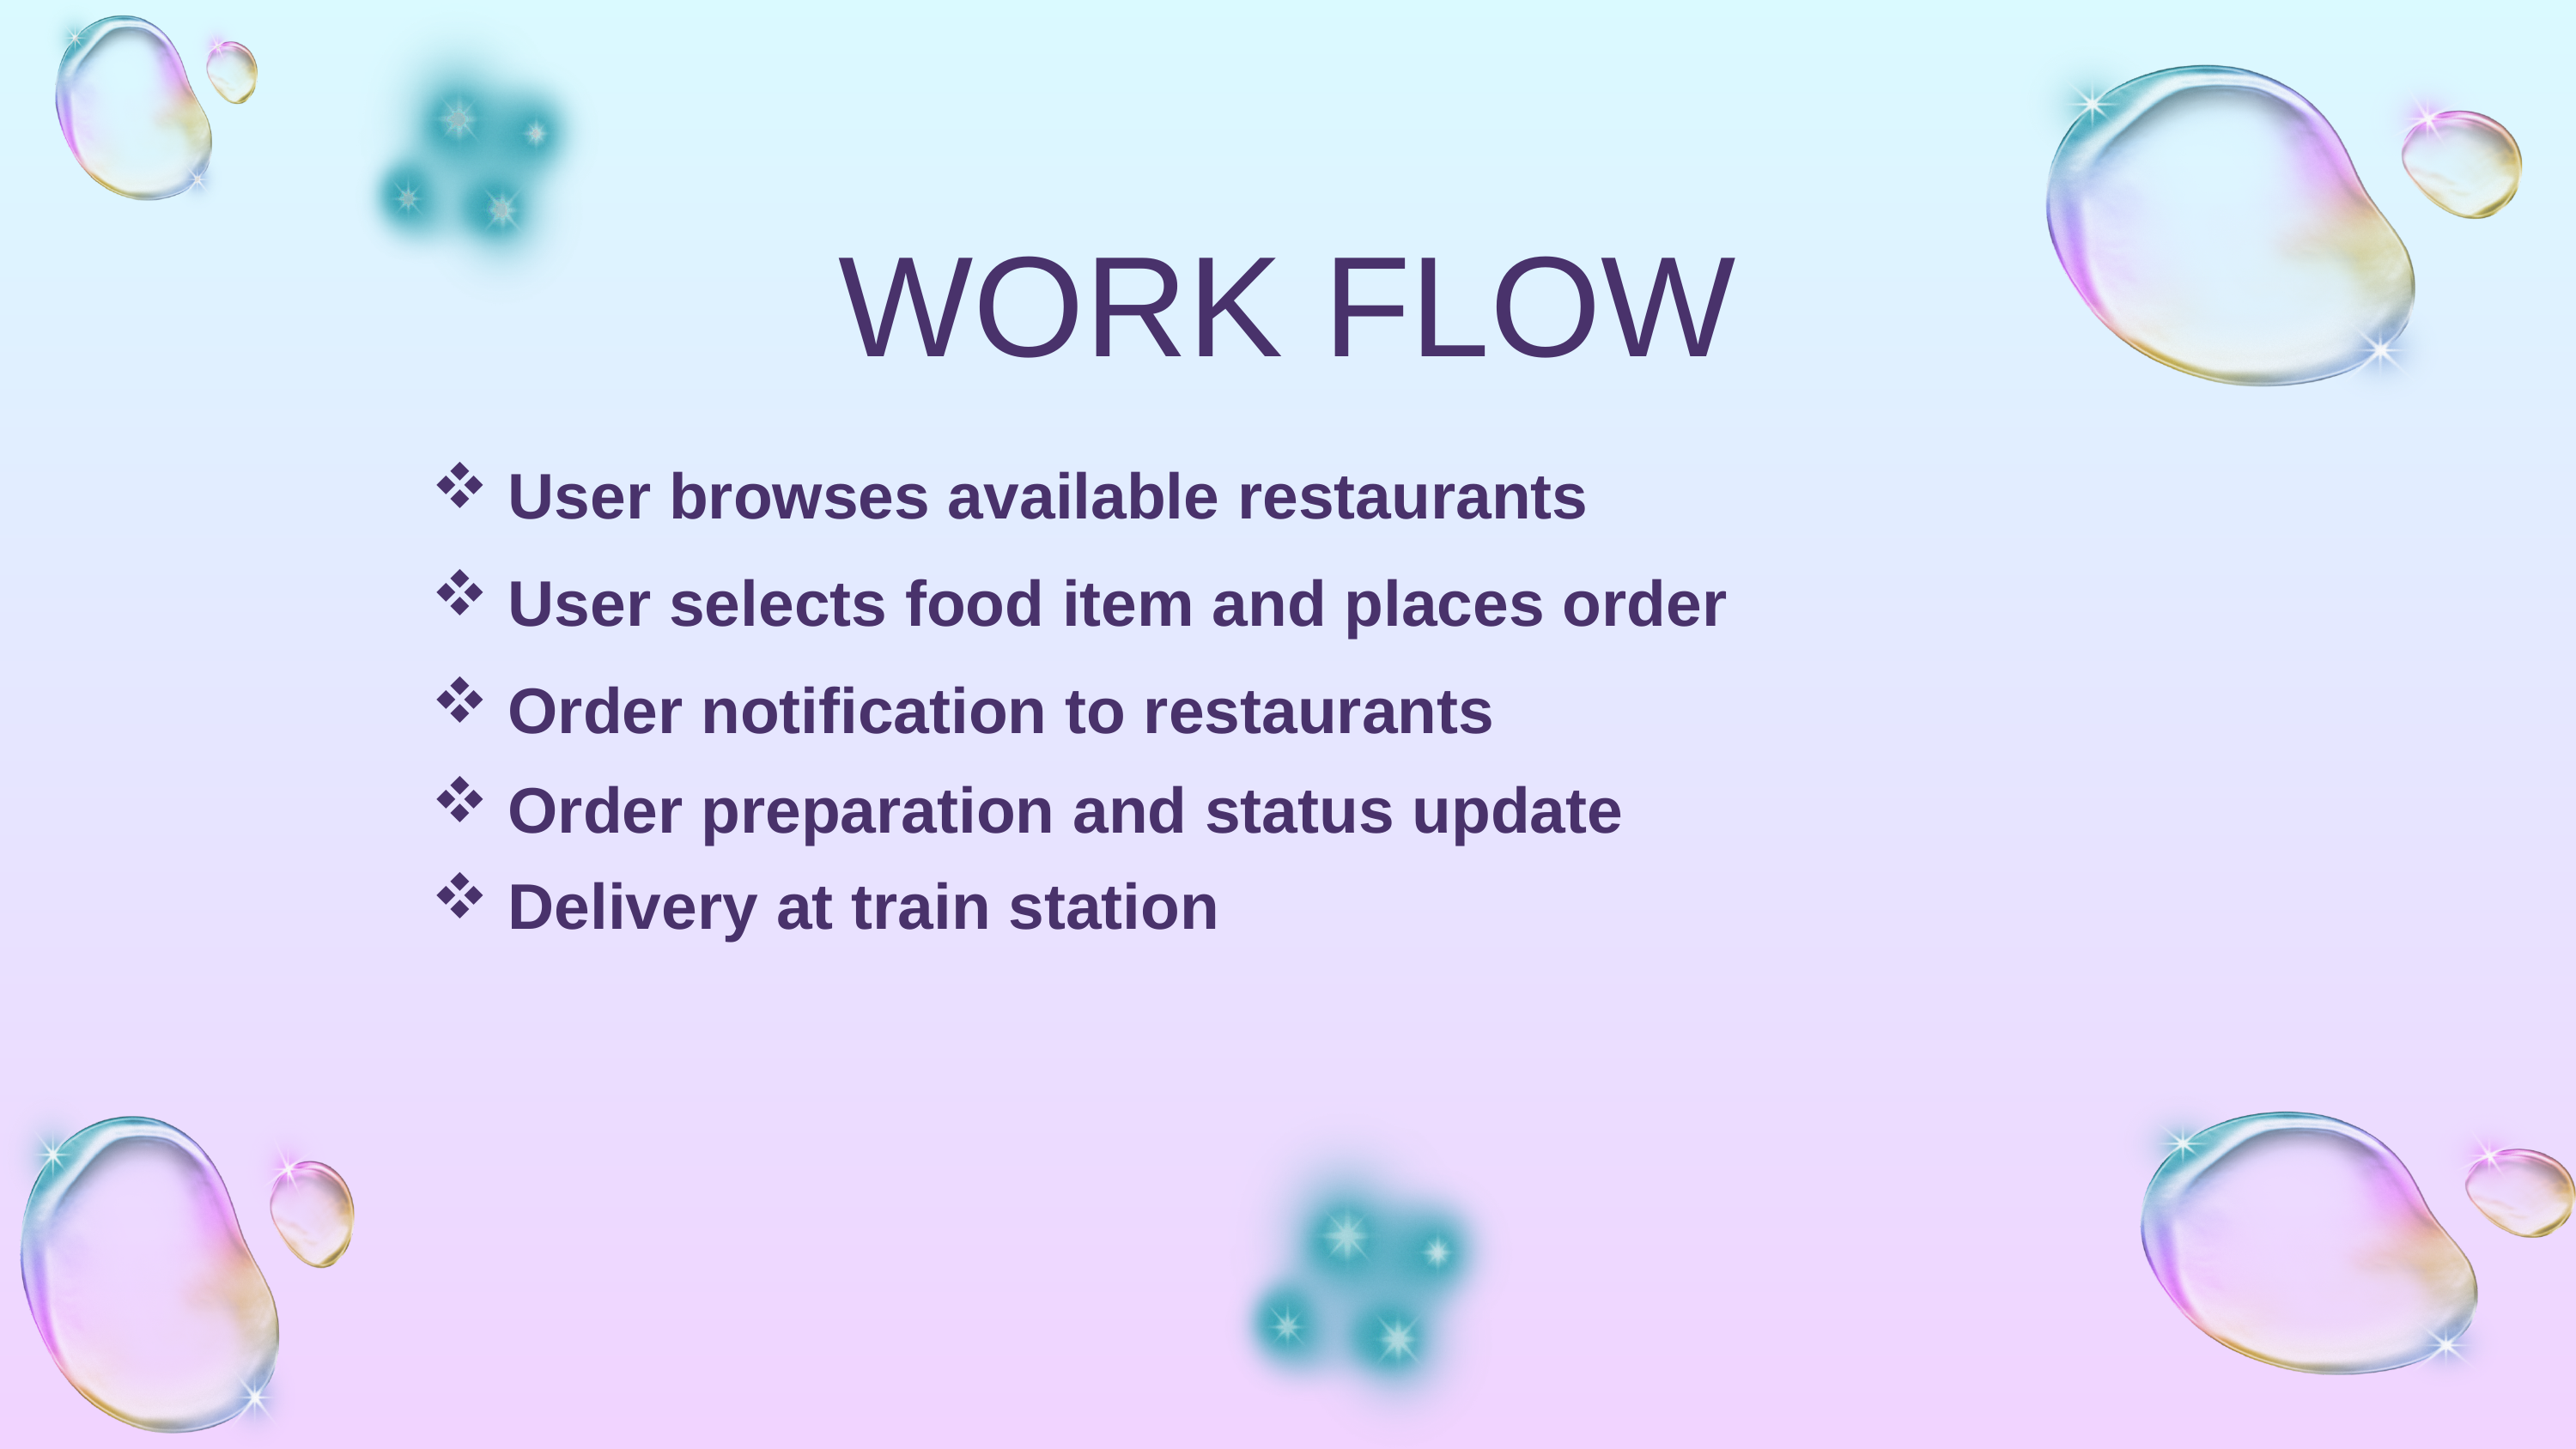

WORK FLOW
 User browses available restaurants
 User selects food item and places order
 Order notification to restaurants
 Order preparation and status update
 Delivery at train station